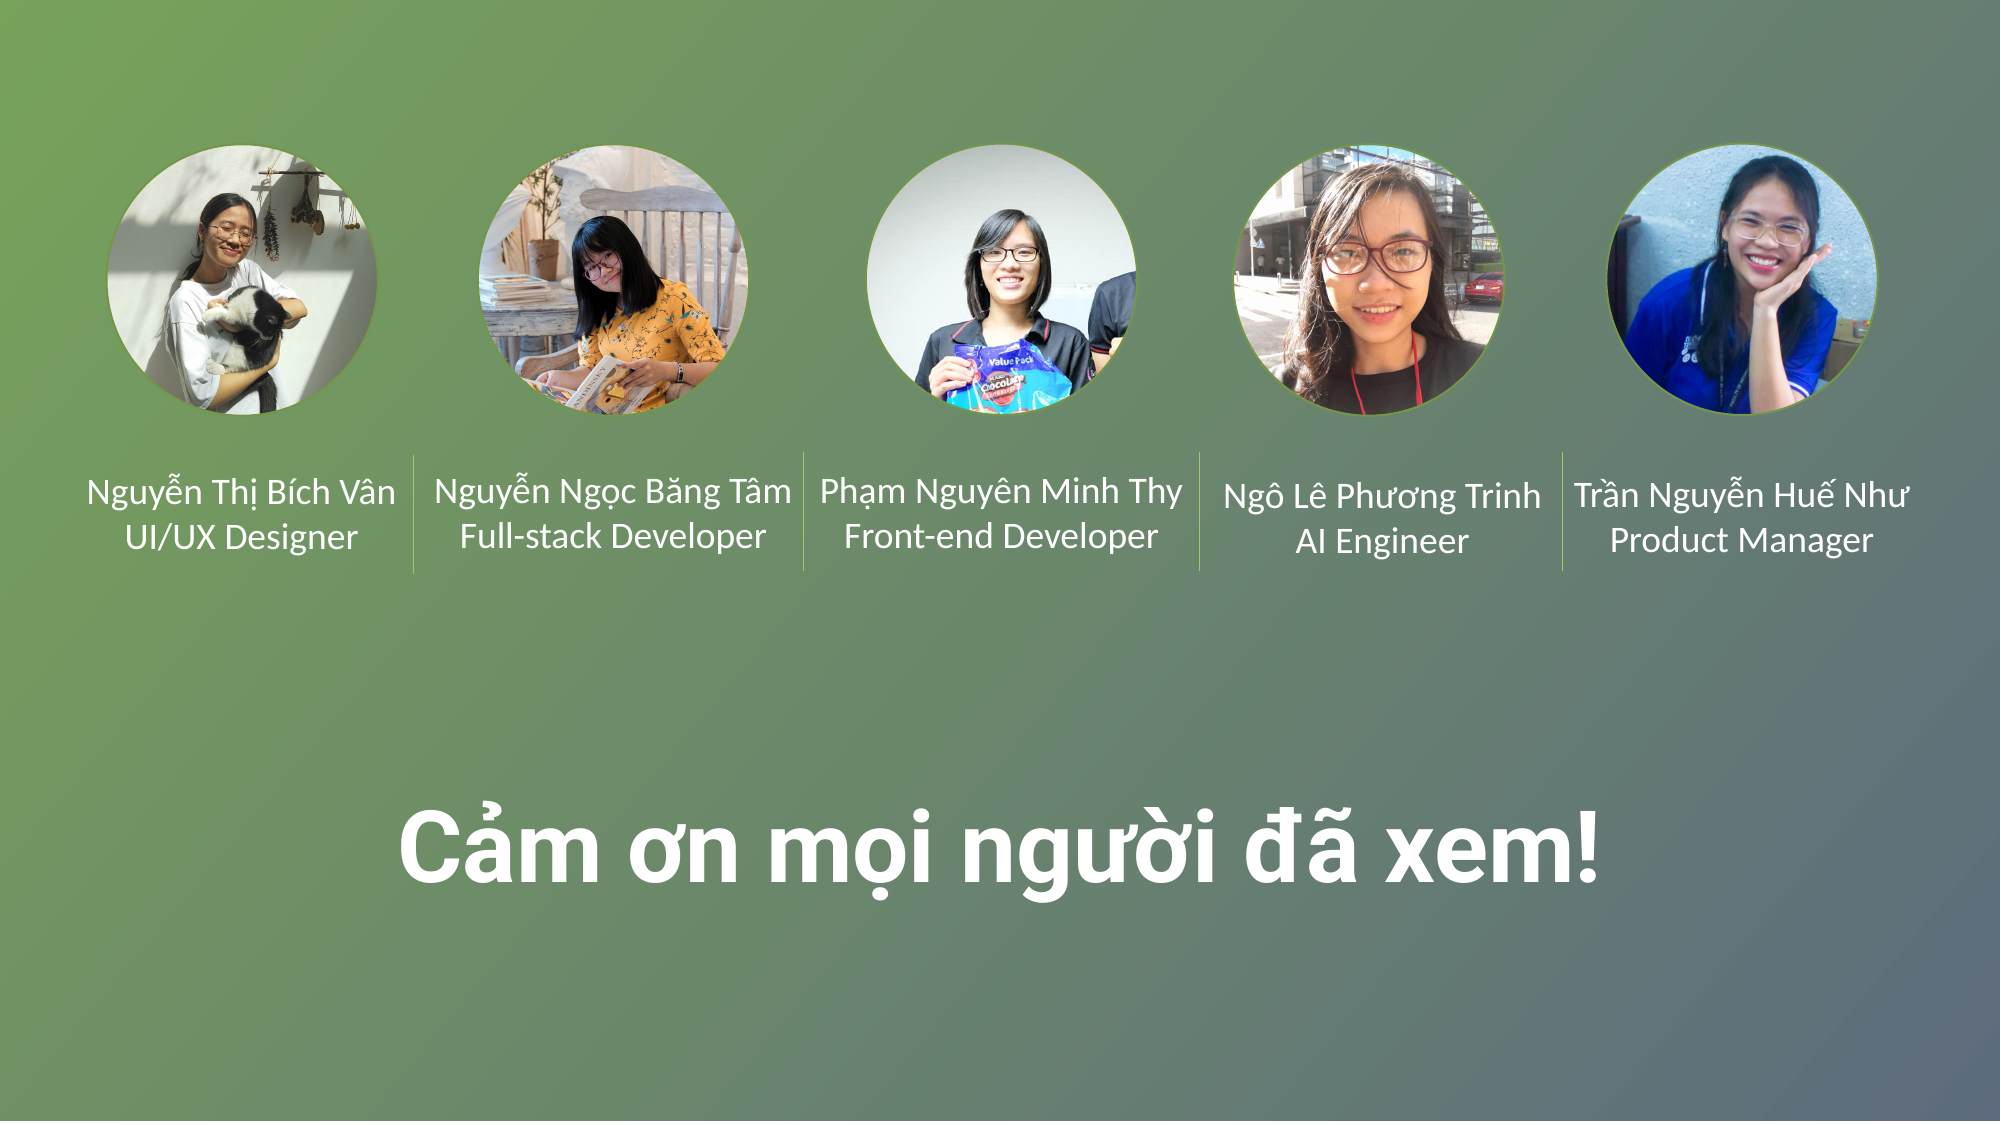

Nguyễn Ngọc Băng Tâm
Full-stack Developer
Phạm Nguyên Minh Thy
Front-end Developer
Nguyễn Thị Bích Vân
UI/UX Designer
Trần Nguyễn Huế Như
Product Manager
Ngô Lê Phương Trinh
AI Engineer
Cảm ơn mọi người đã xem!